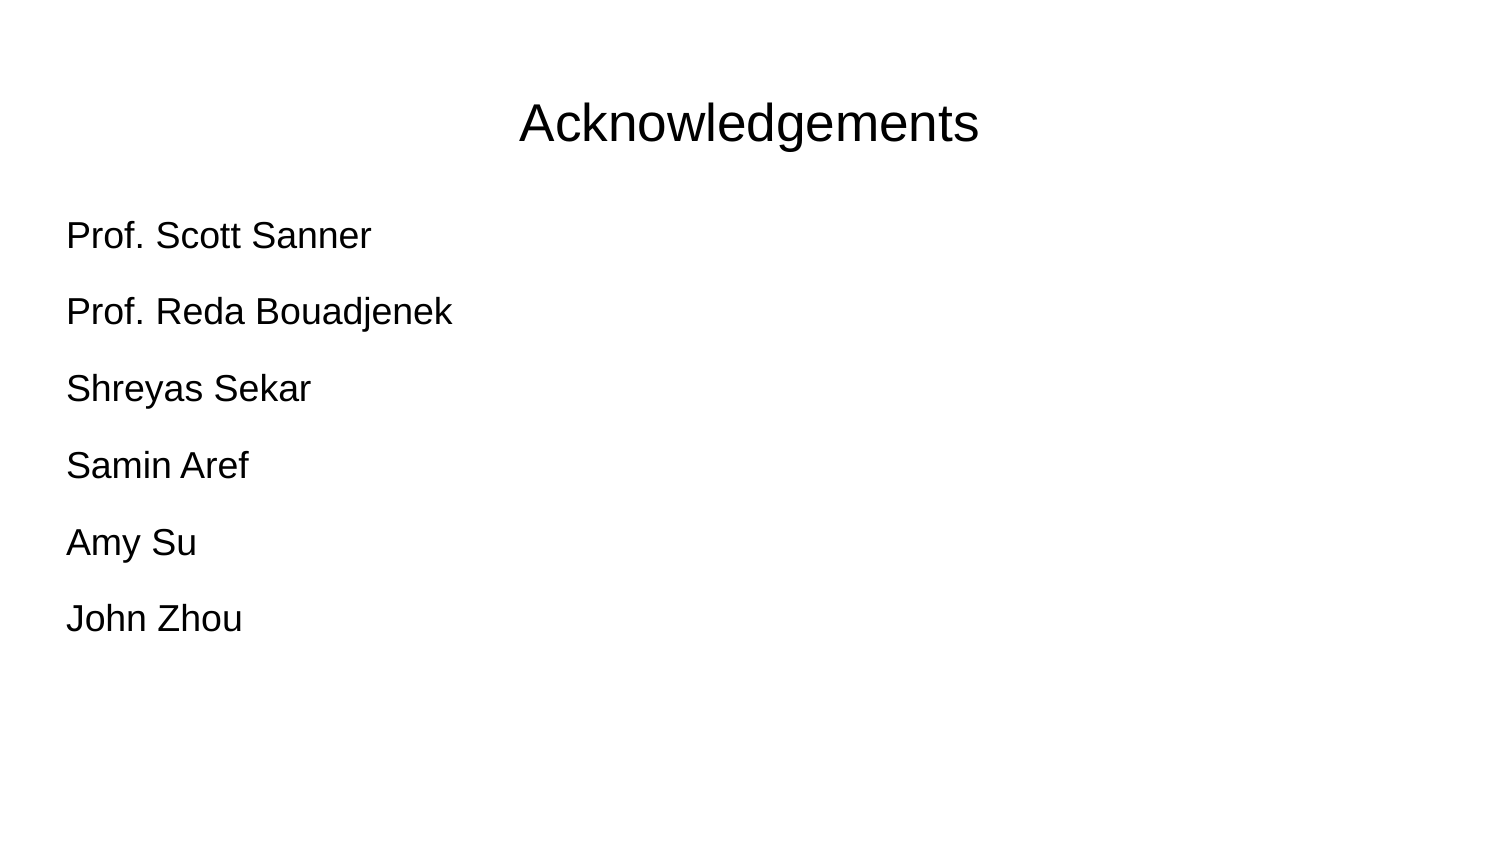

# Acknowledgements
Prof. Scott Sanner
Prof. Reda Bouadjenek
Shreyas Sekar
Samin Aref
Amy Su
John Zhou